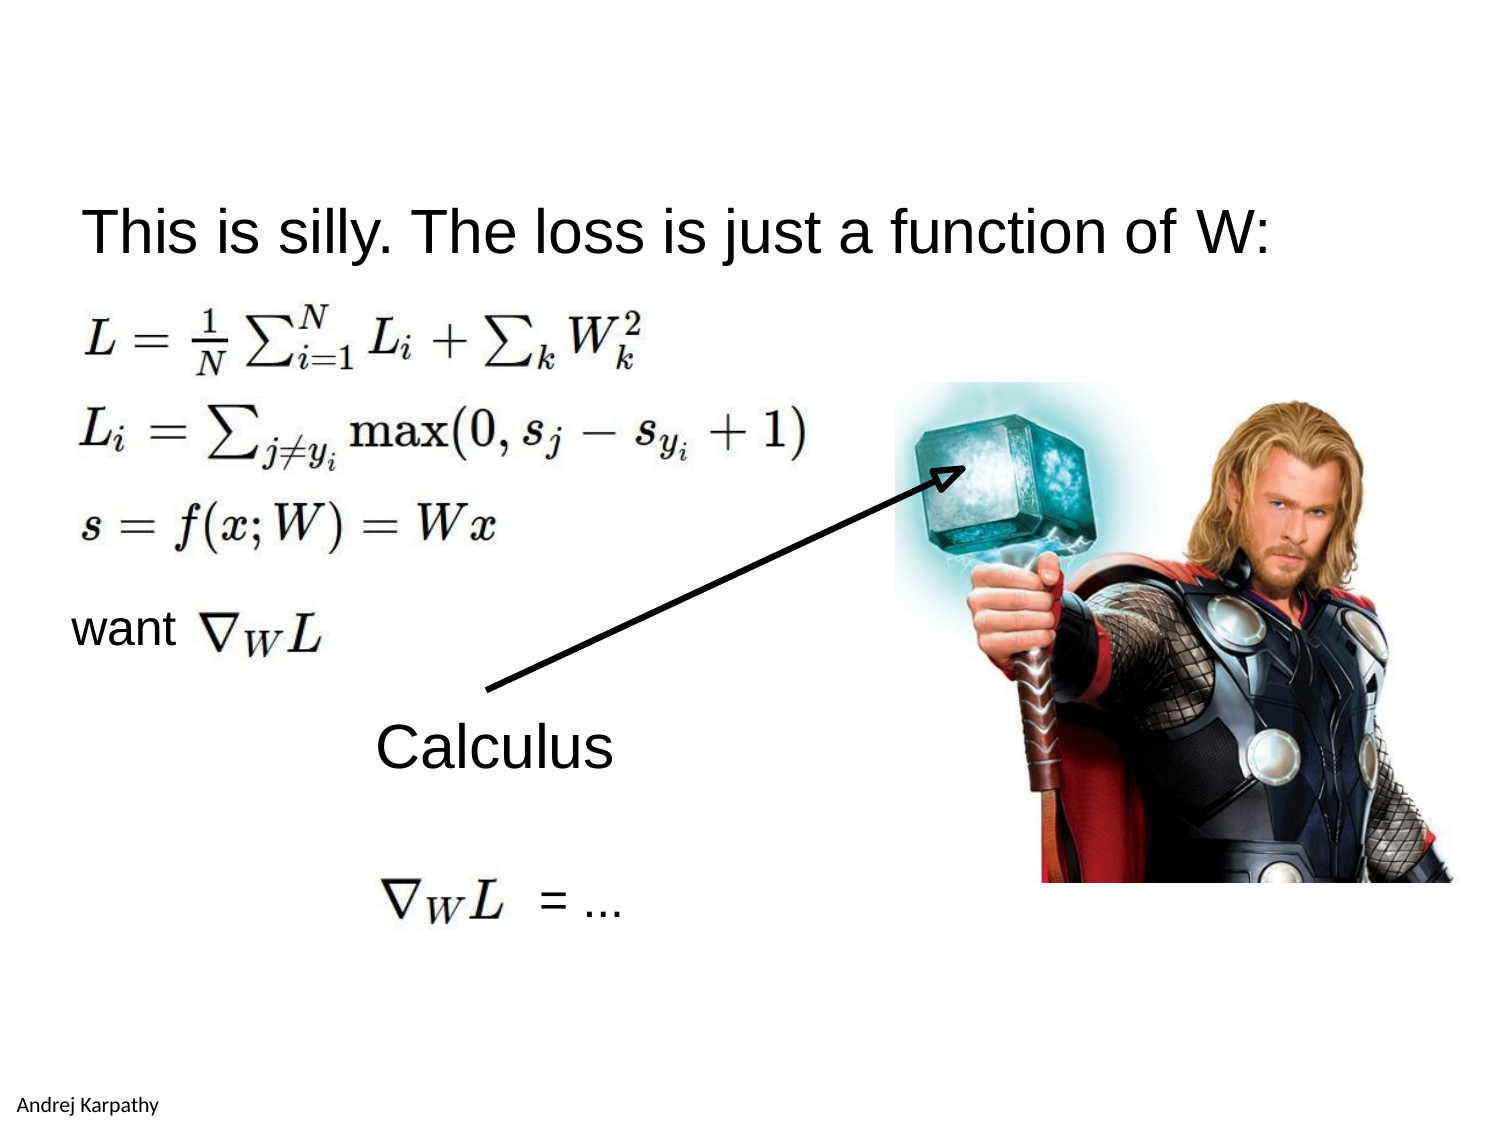

# This is silly. The loss is just a function of W:

want

Calculus

= ...
Andrej Karpathy